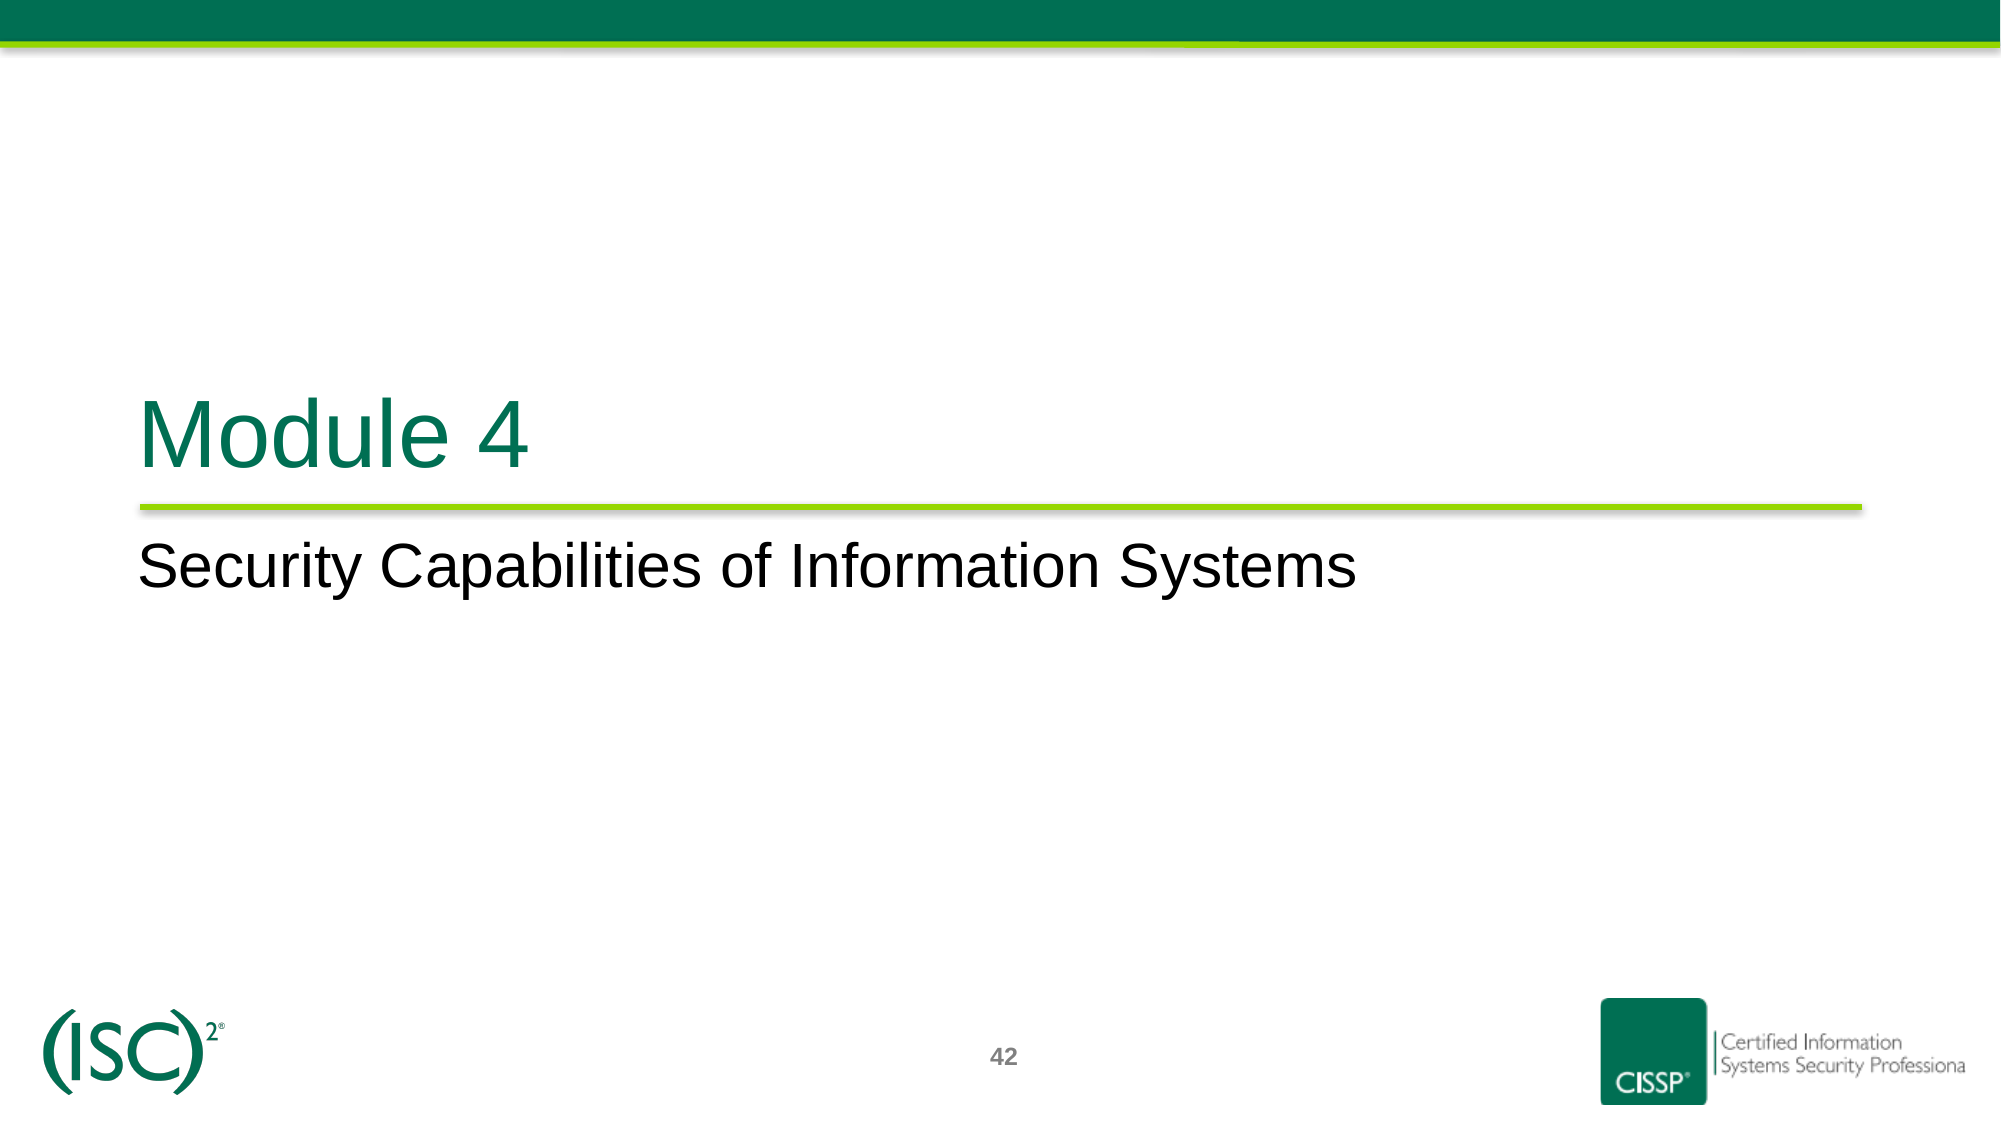

Module 4
# Security Capabilities of Information Systems